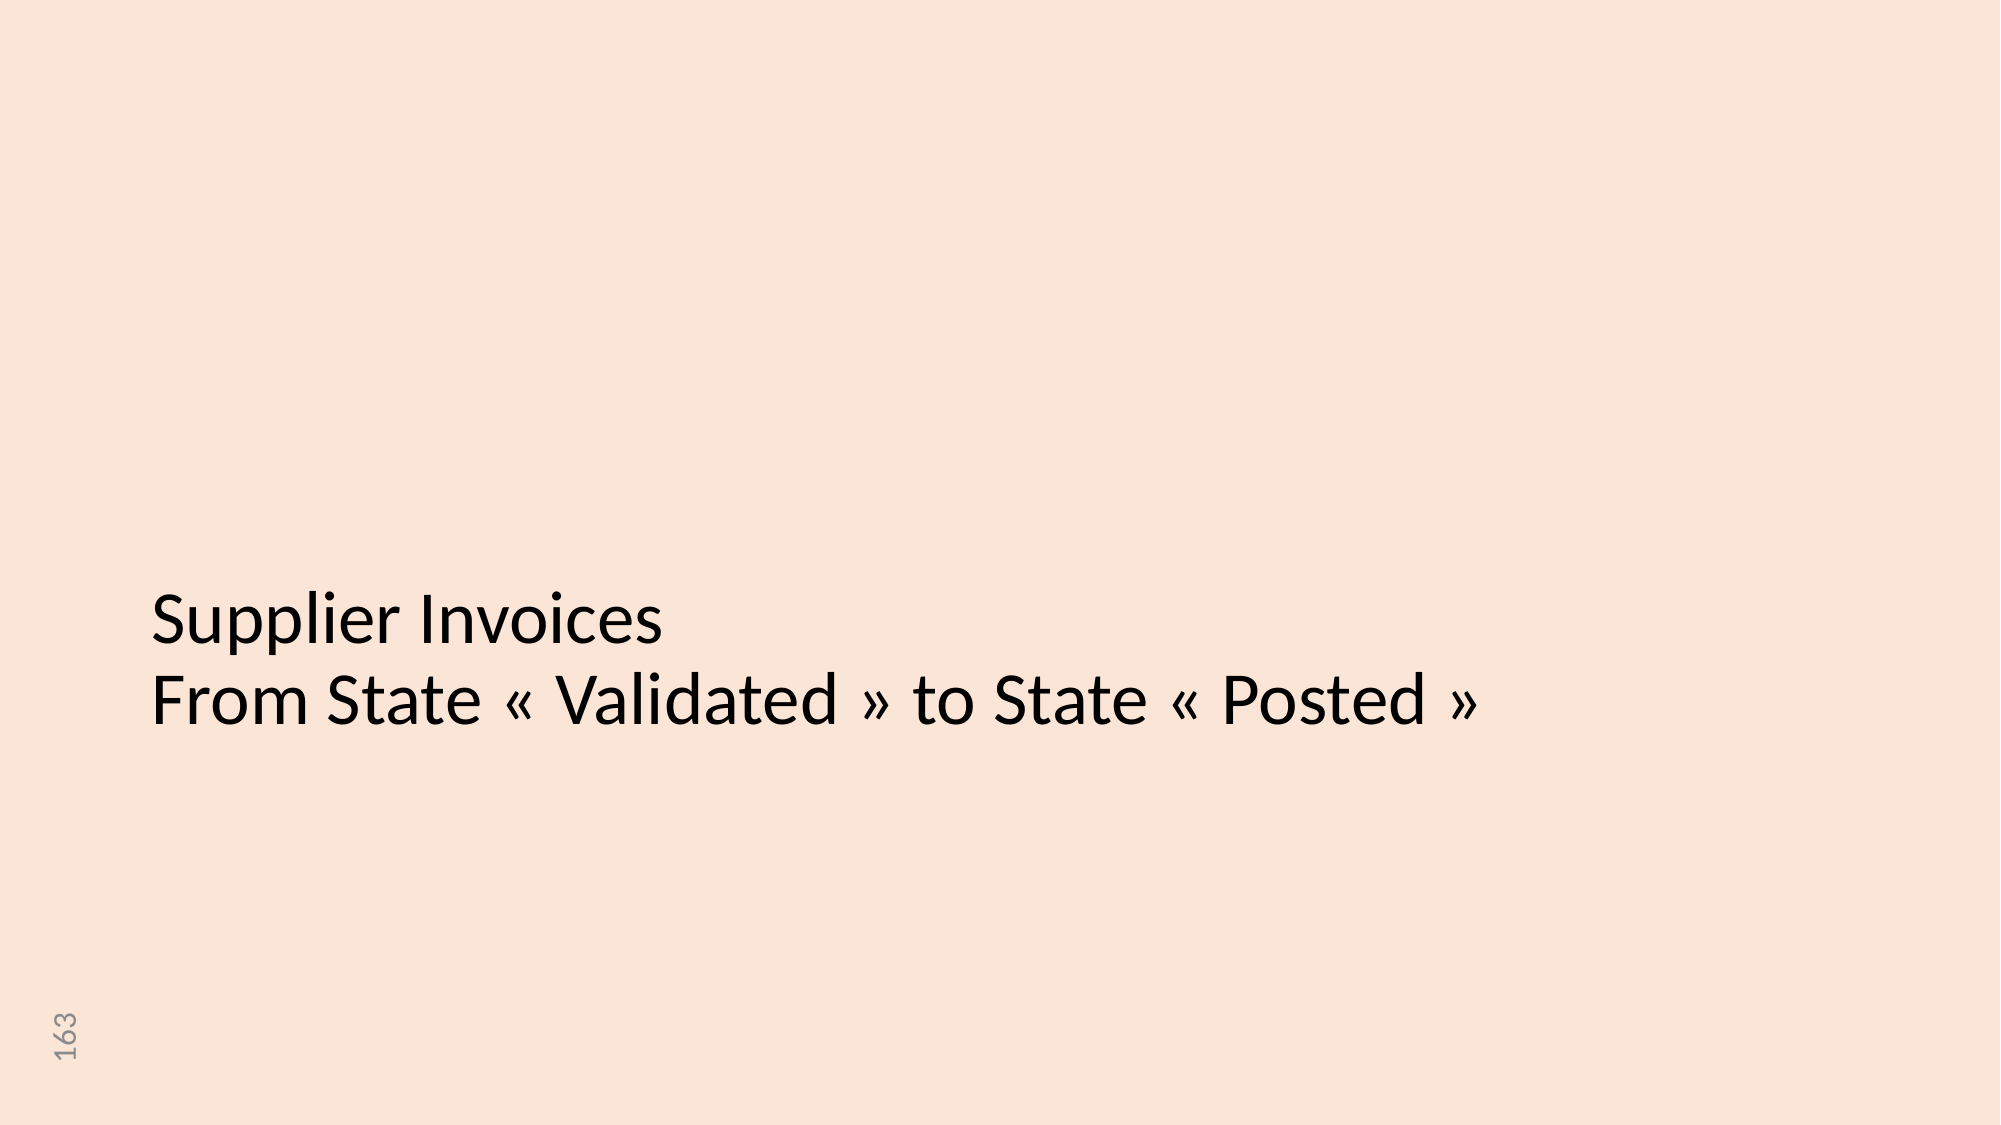

# Supplier Invoices From State « Validated » to State « Posted »

163